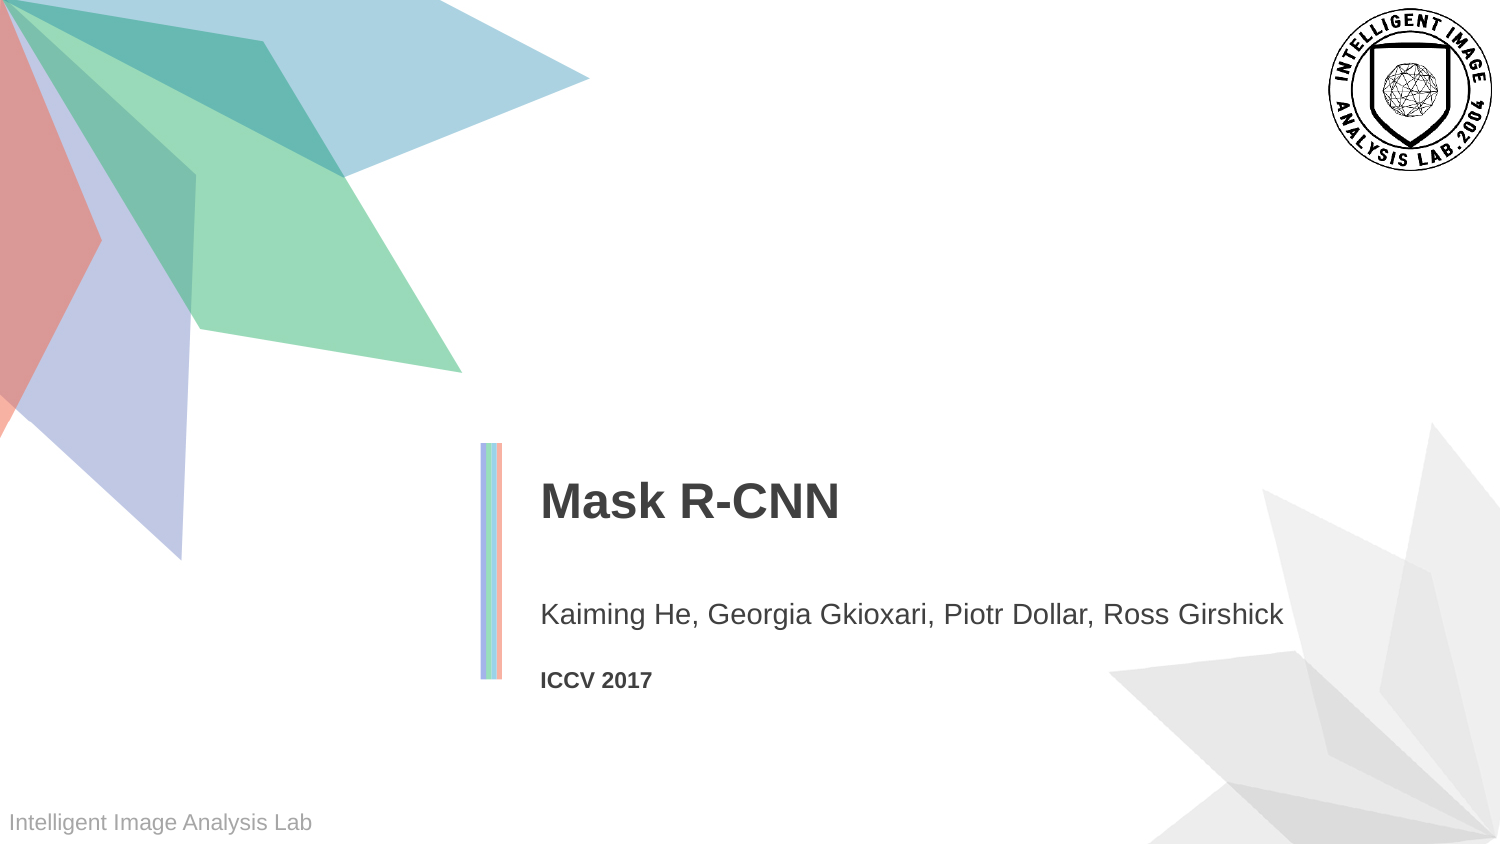

Mask R-CNN

Kaiming He, Georgia Gkioxari, Piotr Dollar, Ross Girshick

ICCV 2017